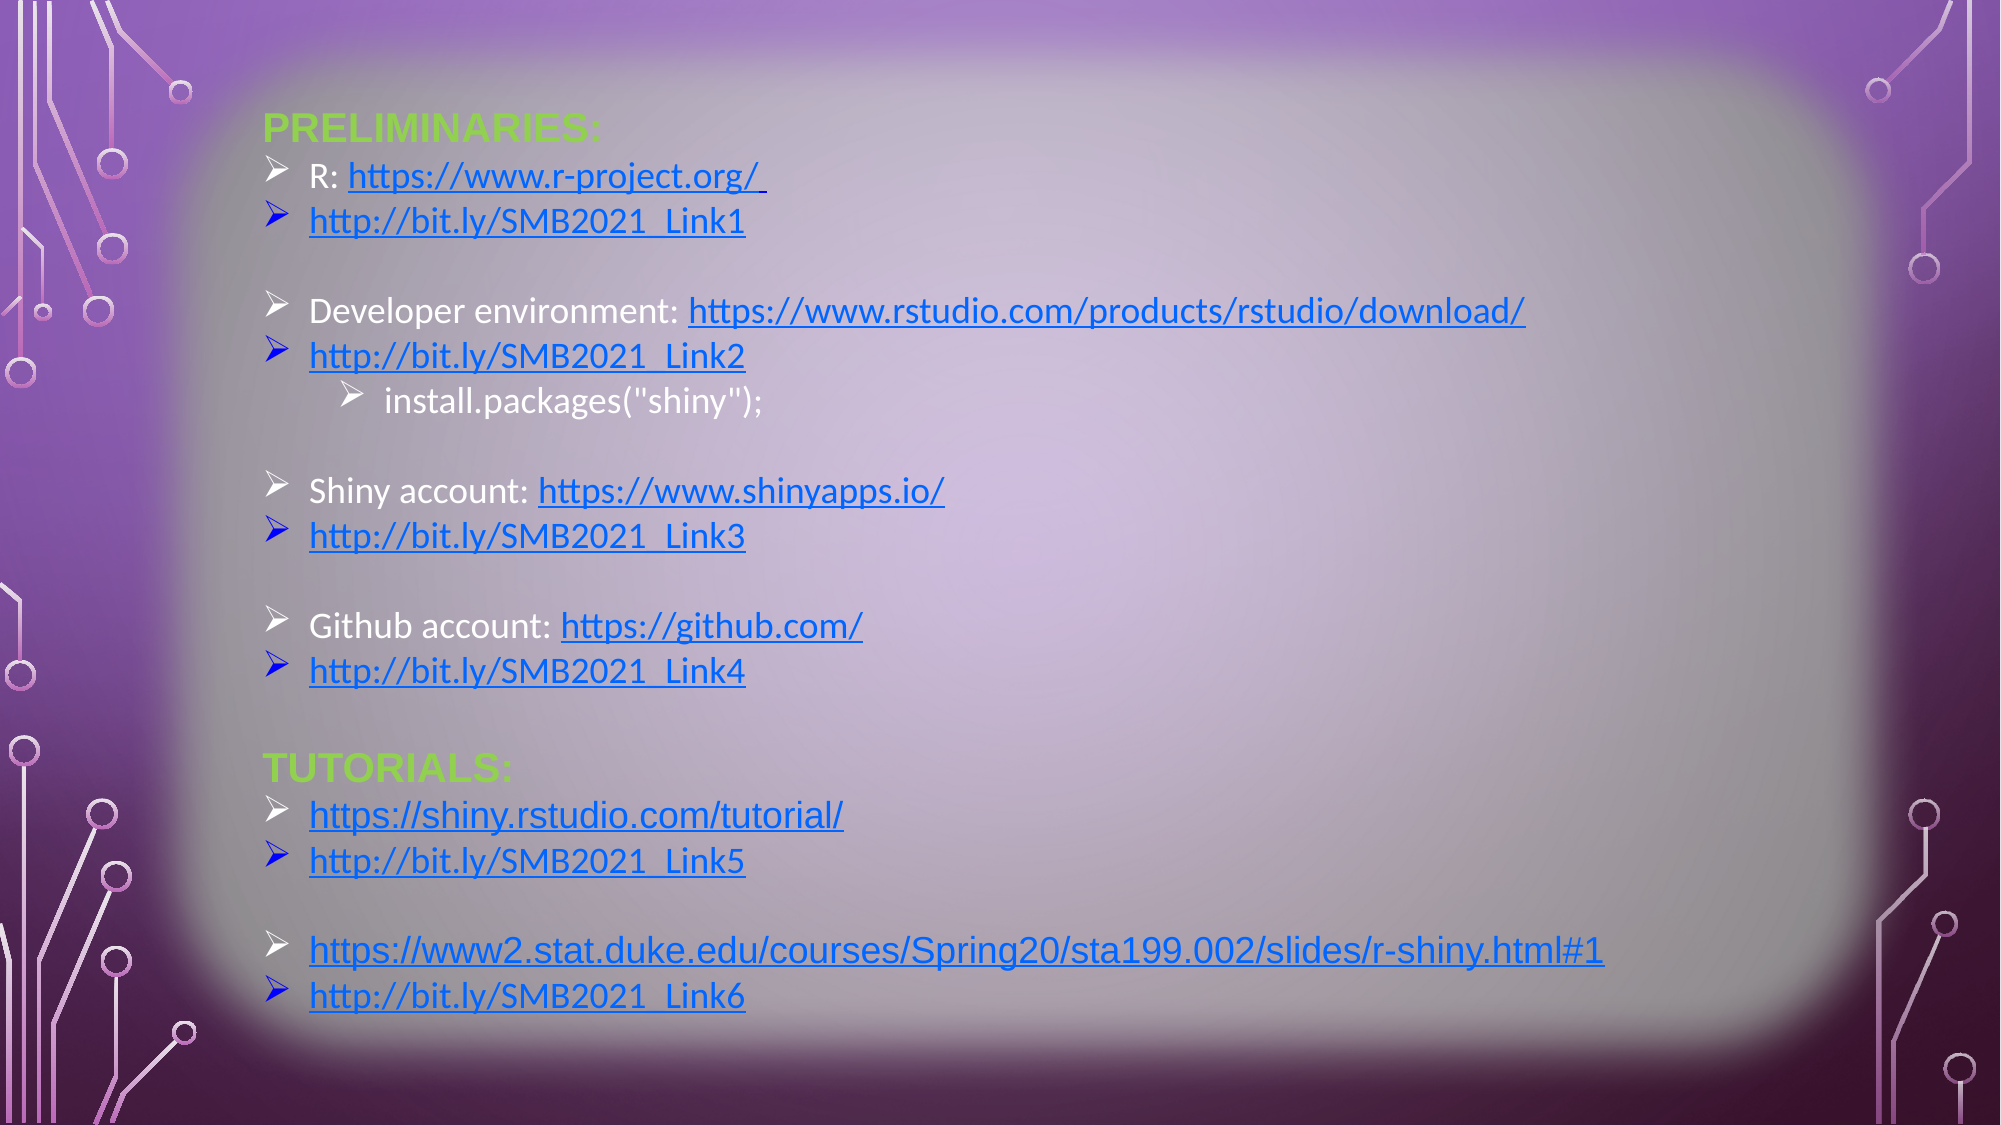

Preliminaries:
R: https://www.r-project.org/
http://bit.ly/SMB2021_Link1

Developer environment: https://www.rstudio.com/products/rstudio/download/
http://bit.ly/SMB2021_Link2
install.packages("shiny");

Shiny account: https://www.shinyapps.io/
http://bit.ly/SMB2021_Link3

Github account: https://github.com/
http://bit.ly/SMB2021_Link4

Tutorials:
https://shiny.rstudio.com/tutorial/
http://bit.ly/SMB2021_Link5

https://www2.stat.duke.edu/courses/Spring20/sta199.002/slides/r-shiny.html#1
http://bit.ly/SMB2021_Link6